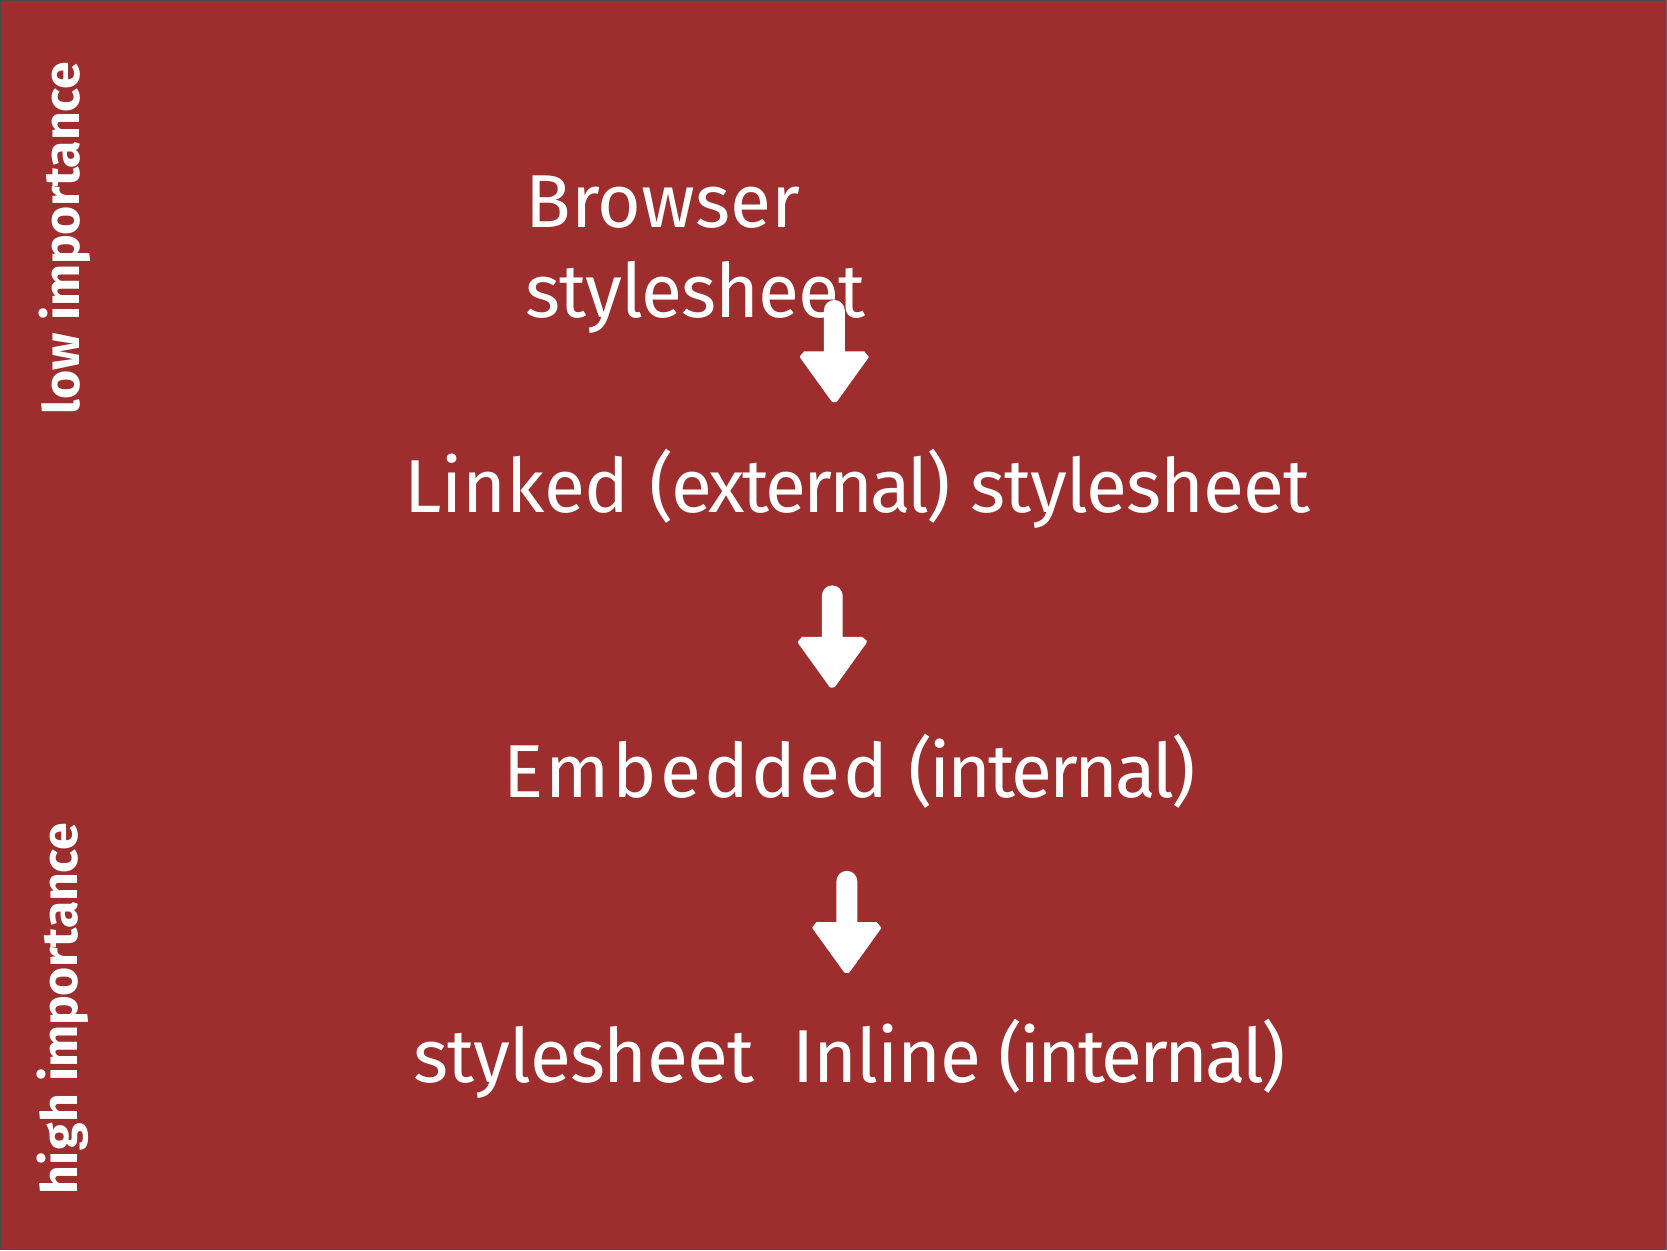

low importance
# Browser stylesheet

Linked (external) stylesheet
Embedded (internal) stylesheet  Inline (internal) Styles

high importance